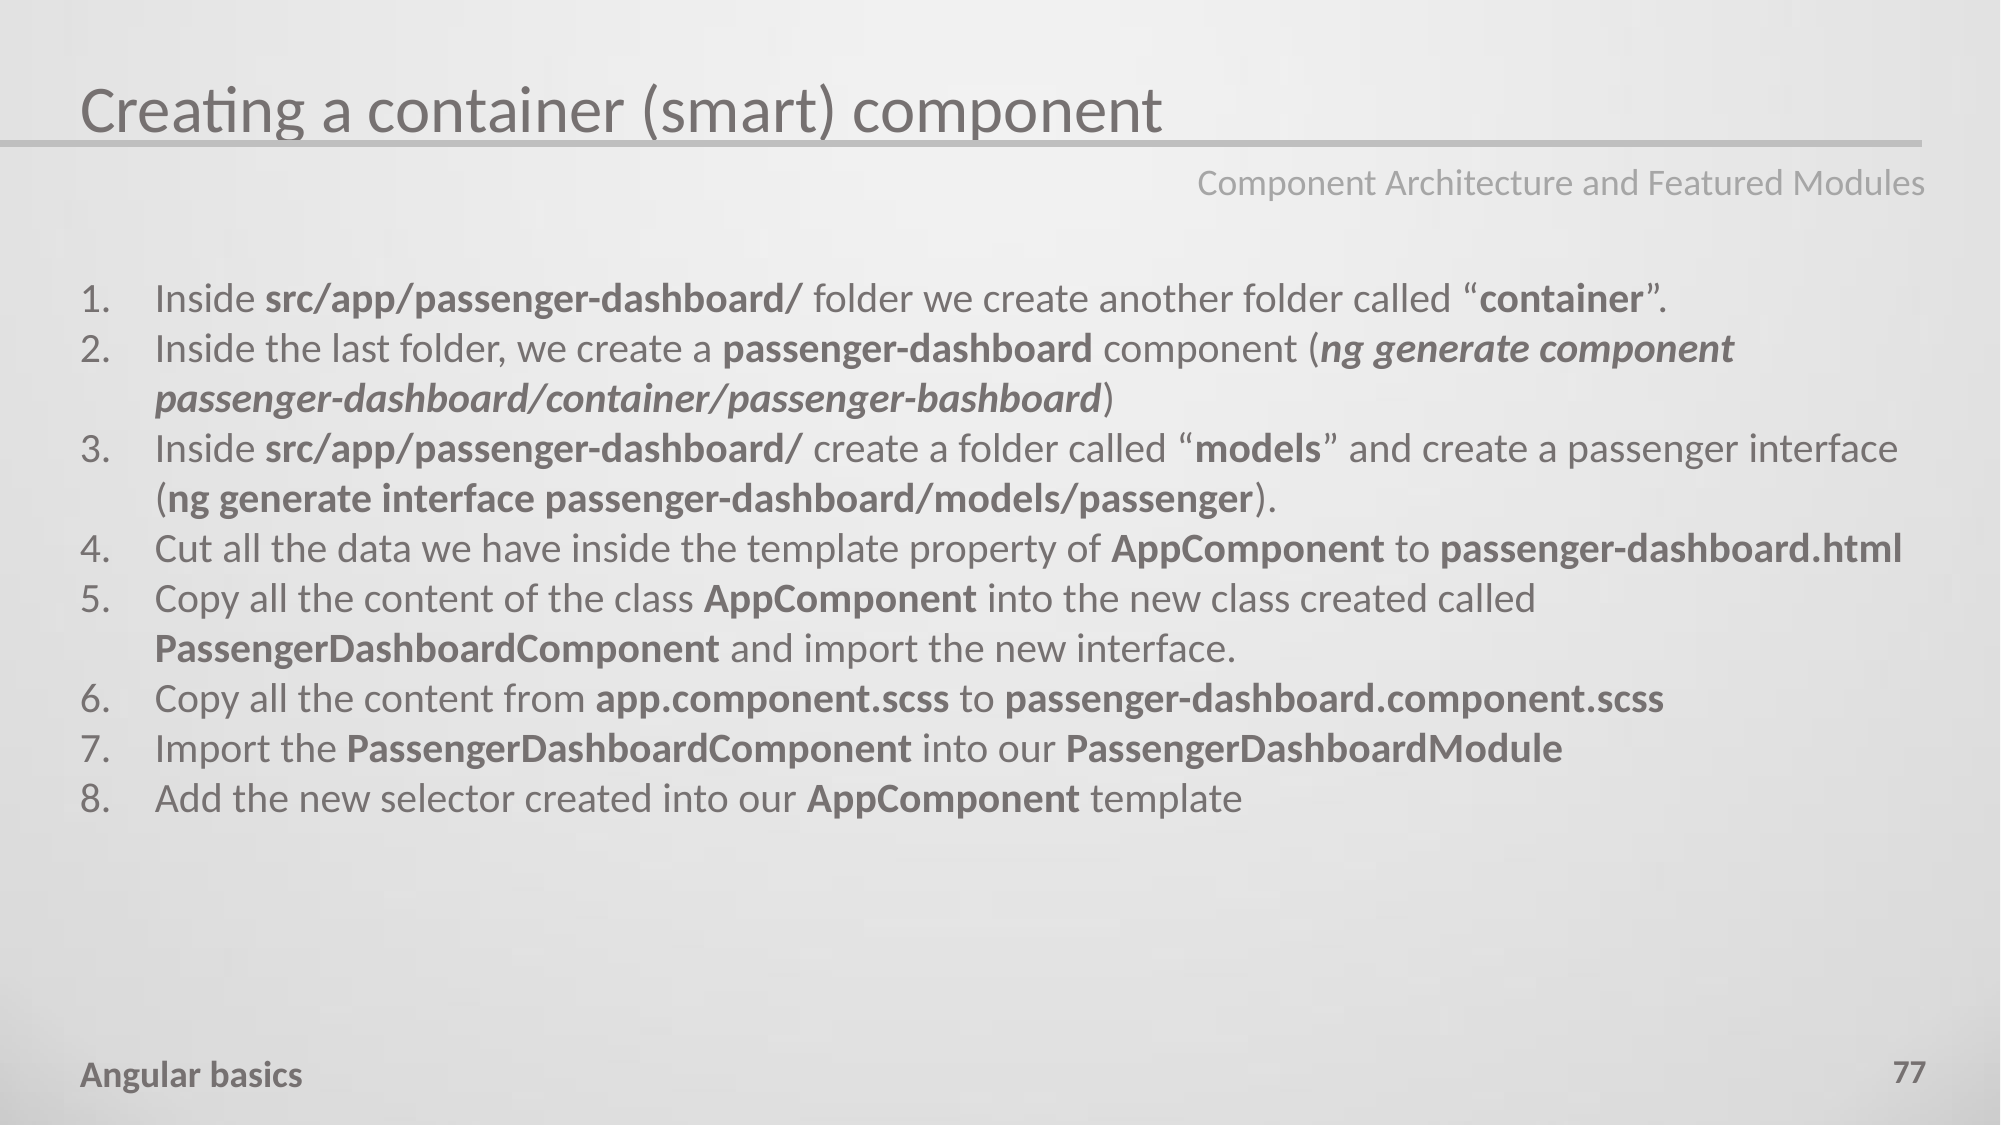

Creating a container (smart) component
Component Architecture and Featured Modules
Inside src/app/passenger-dashboard/ folder we create another folder called “container”.
Inside the last folder, we create a passenger-dashboard component (ng generate component passenger-dashboard/container/passenger-bashboard)
Inside src/app/passenger-dashboard/ create a folder called “models” and create a passenger interface (ng generate interface passenger-dashboard/models/passenger).
Cut all the data we have inside the template property of AppComponent to passenger-dashboard.html
Copy all the content of the class AppComponent into the new class created called PassengerDashboardComponent and import the new interface.
Copy all the content from app.component.scss to passenger-dashboard.component.scss
Import the PassengerDashboardComponent into our PassengerDashboardModule
Add the new selector created into our AppComponent template
77
Angular basics